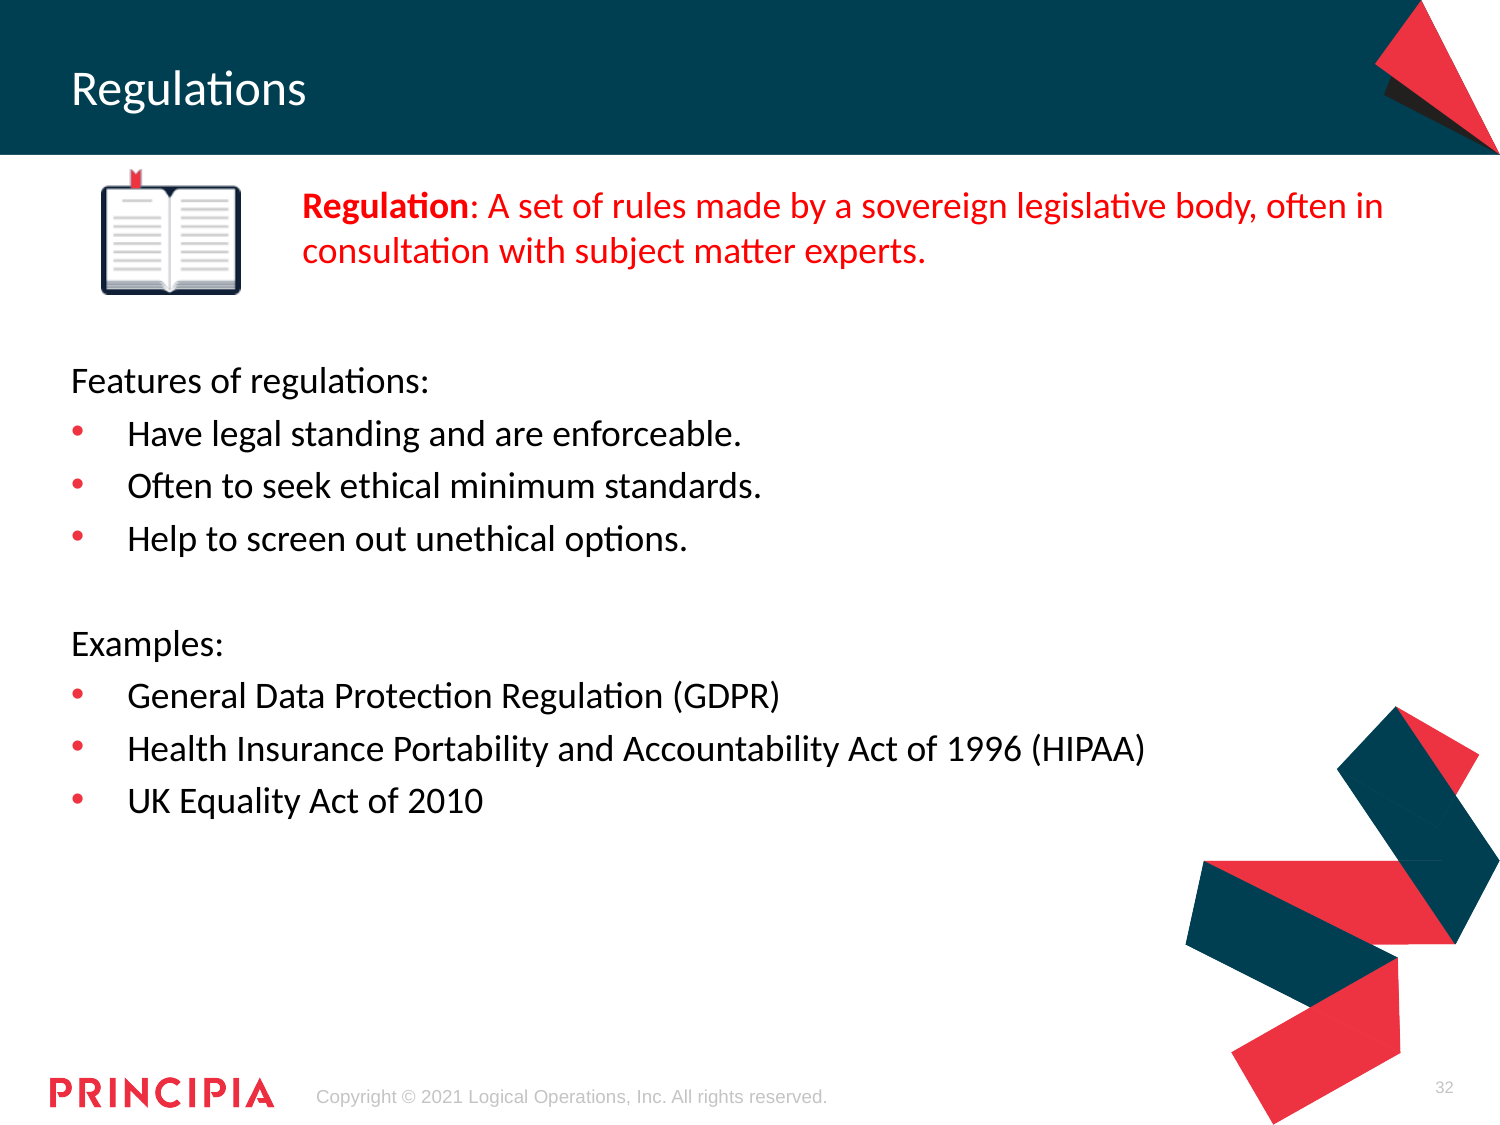

# Regulations
Regulation: A set of rules made by a sovereign legislative body, often in consultation with subject matter experts.
Features of regulations:
Have legal standing and are enforceable.
Often to seek ethical minimum standards.
Help to screen out unethical options.

Examples:
General Data Protection Regulation (GDPR)
Health Insurance Portability and Accountability Act of 1996 (HIPAA)
UK Equality Act of 2010
32